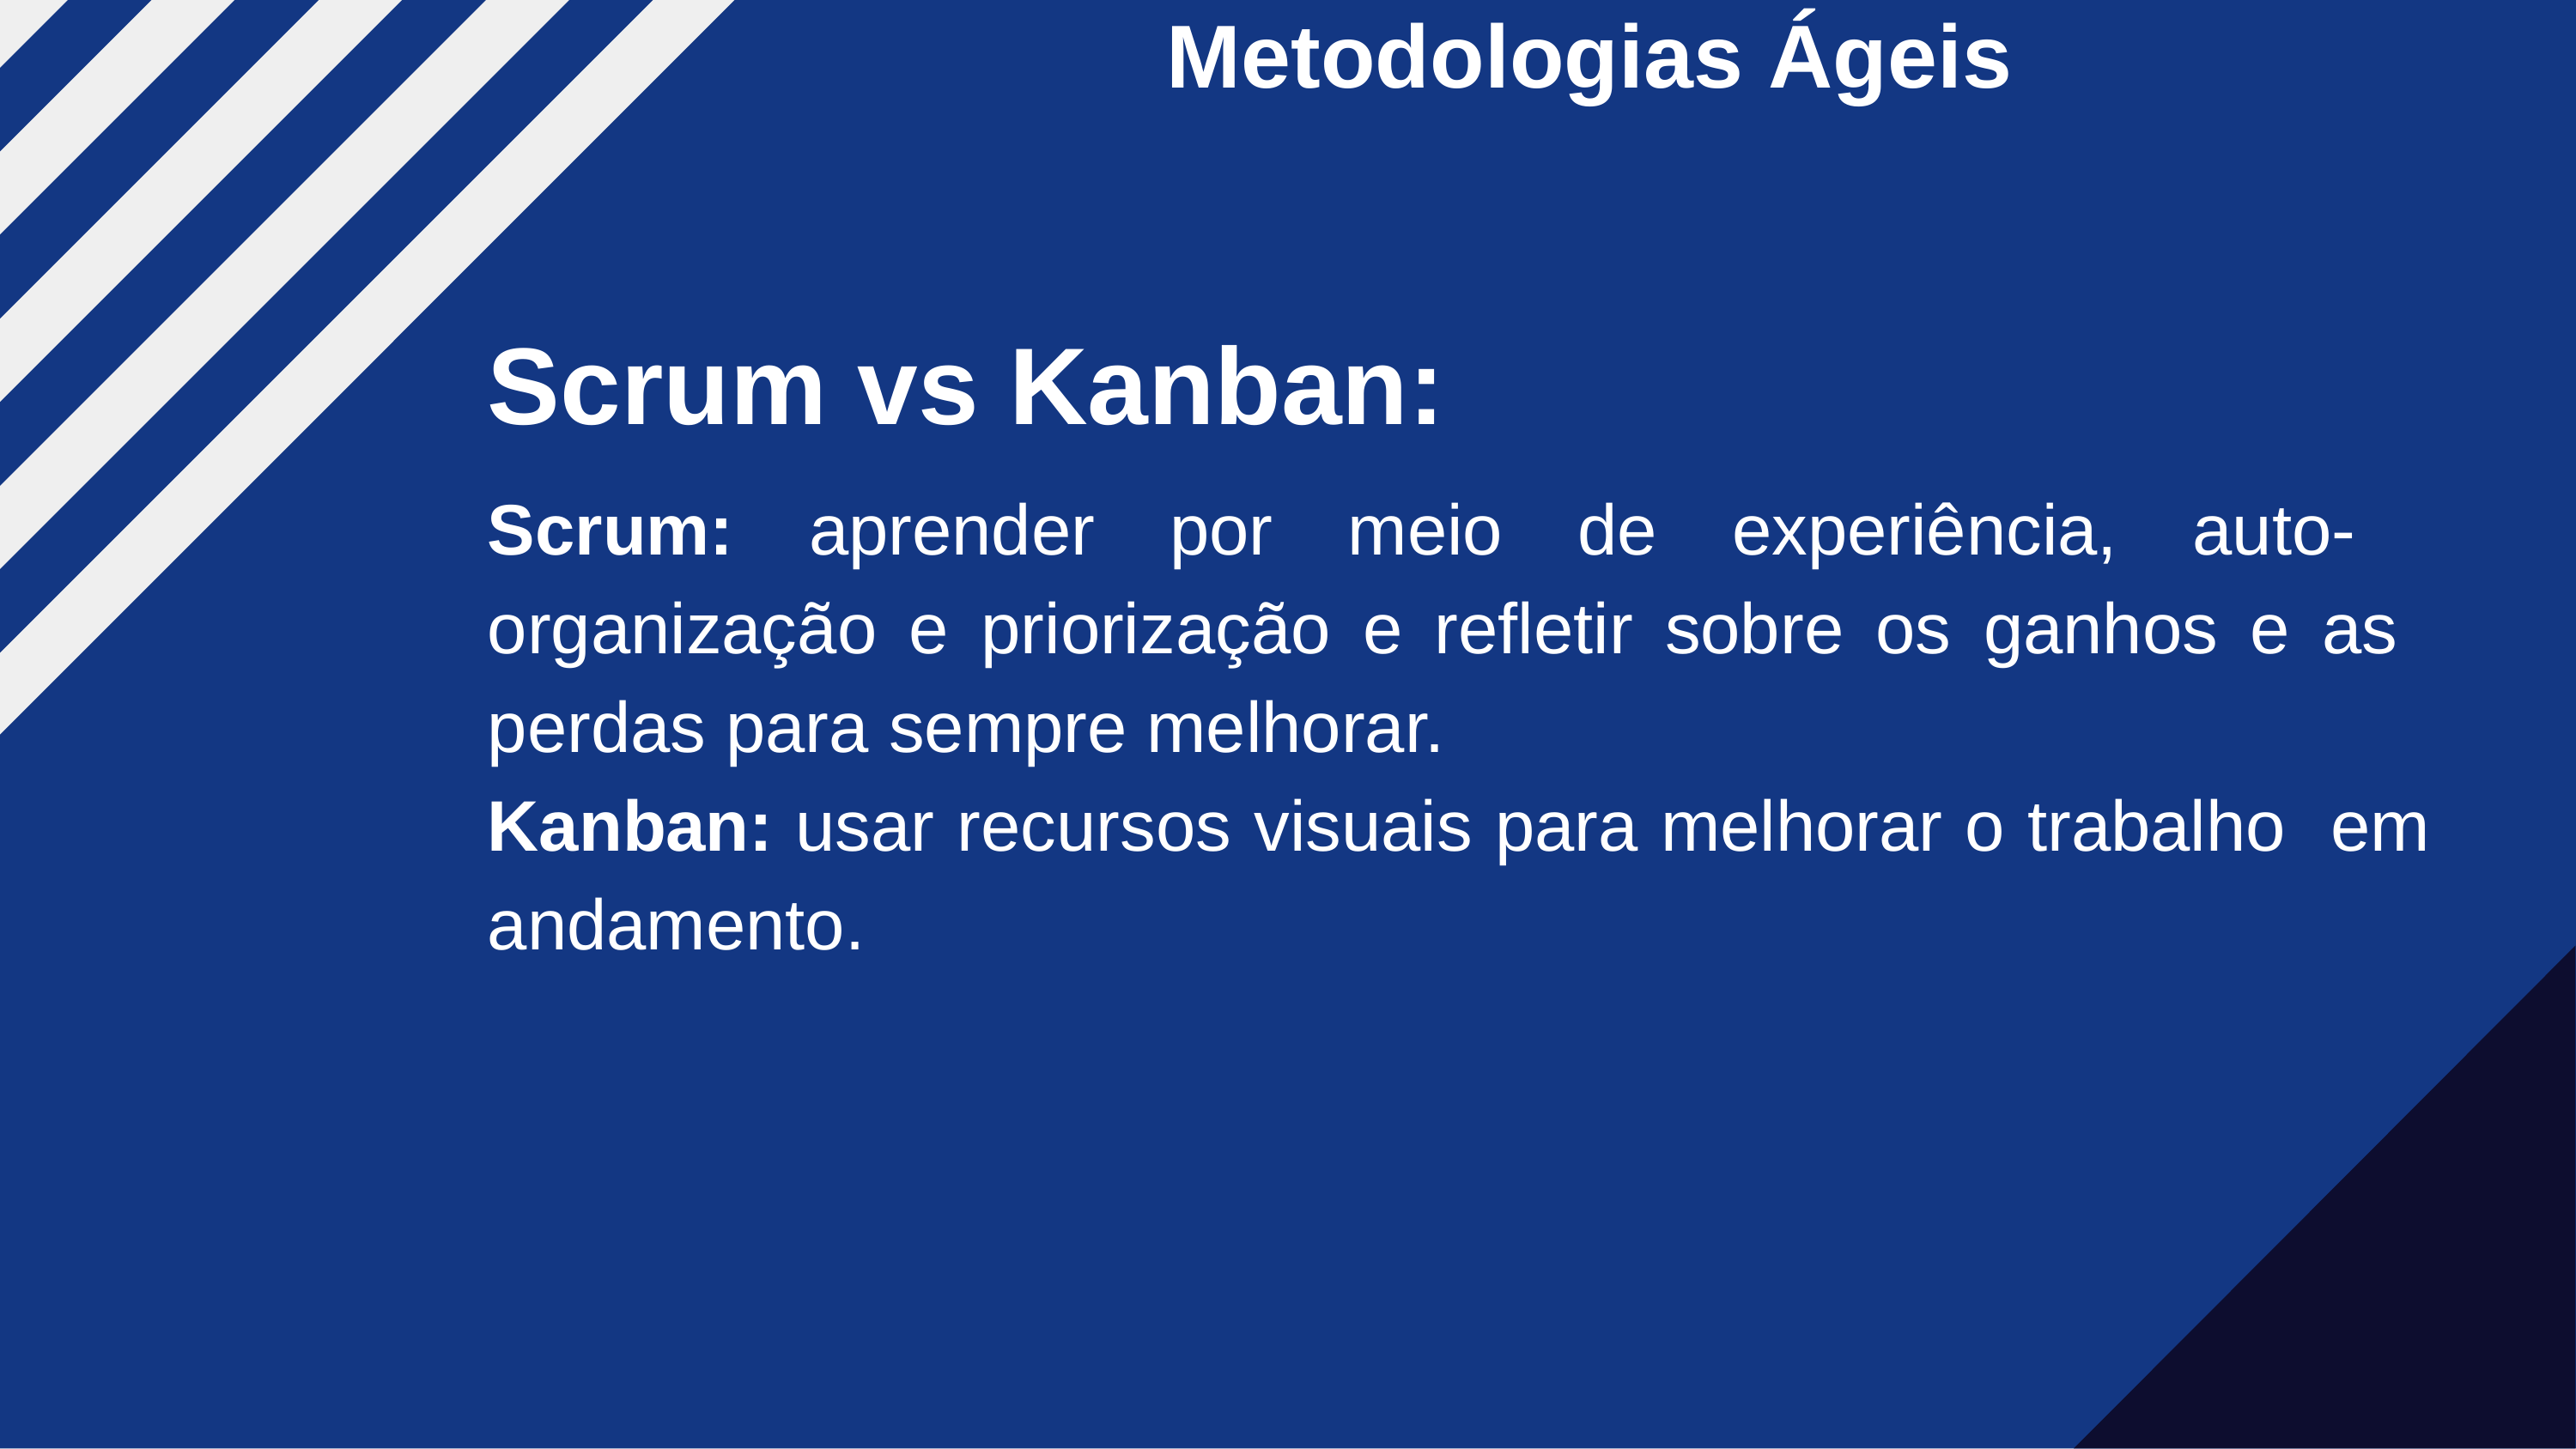

# Metodologias Ágeis
Scrum vs Kanban:
Scrum: aprender por meio de experiência, auto-  organização e priorização e refletir sobre os ganhos e as  perdas para sempre melhorar.
Kanban: usar recursos visuais para melhorar o trabalho  em andamento.